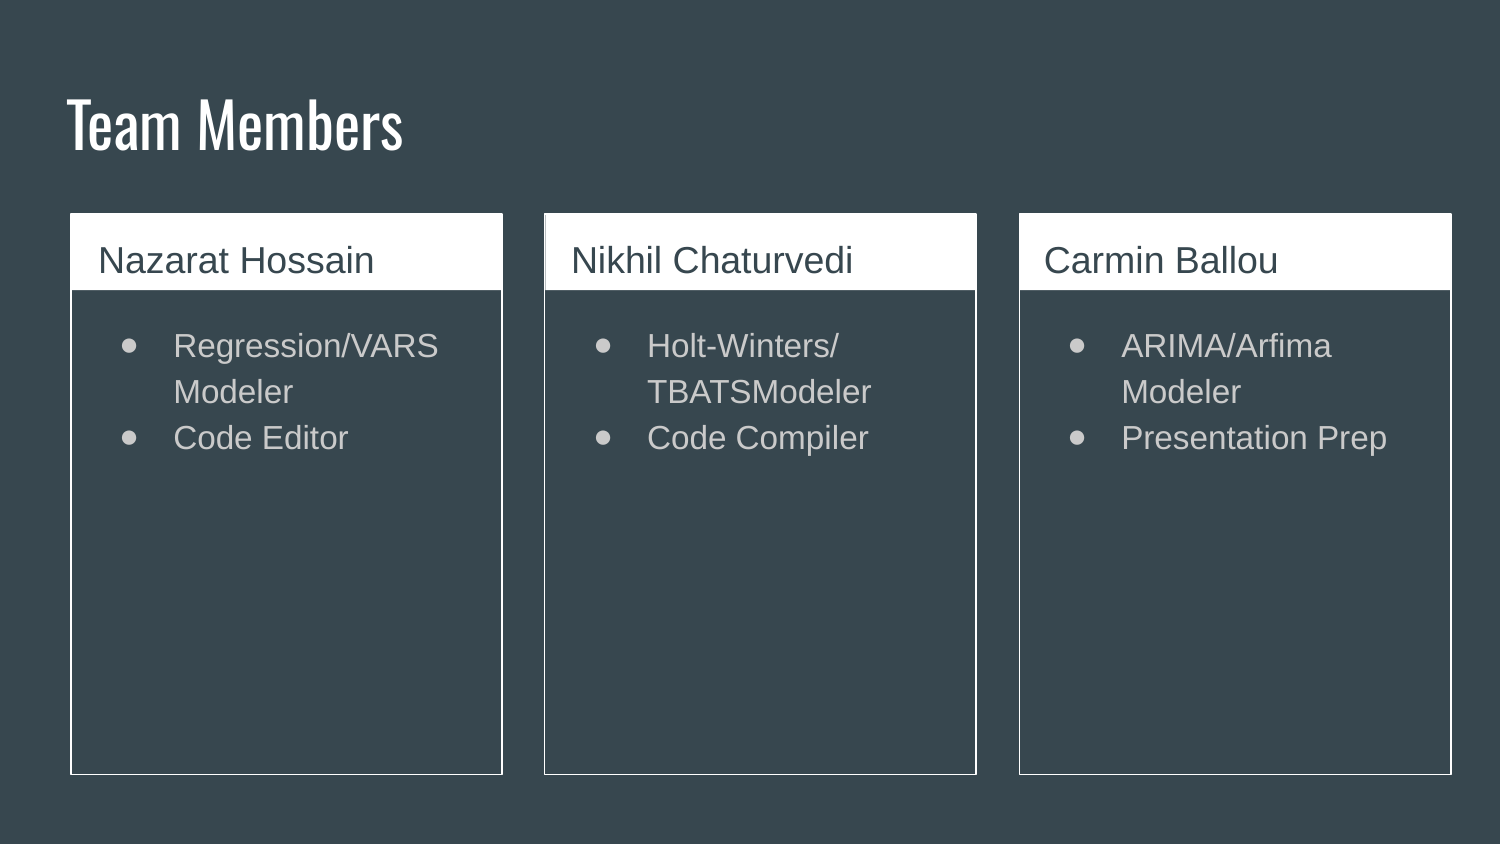

# Team Members

Nazarat Hossain
nazarat hossain

Nikhil Chaturvedi

Carmin Ballou
Regression/VARS Modeler
Code Editor
Holt-Winters/TBATSModeler
Code Compiler
ARIMA/Arfima Modeler
Presentation Prep